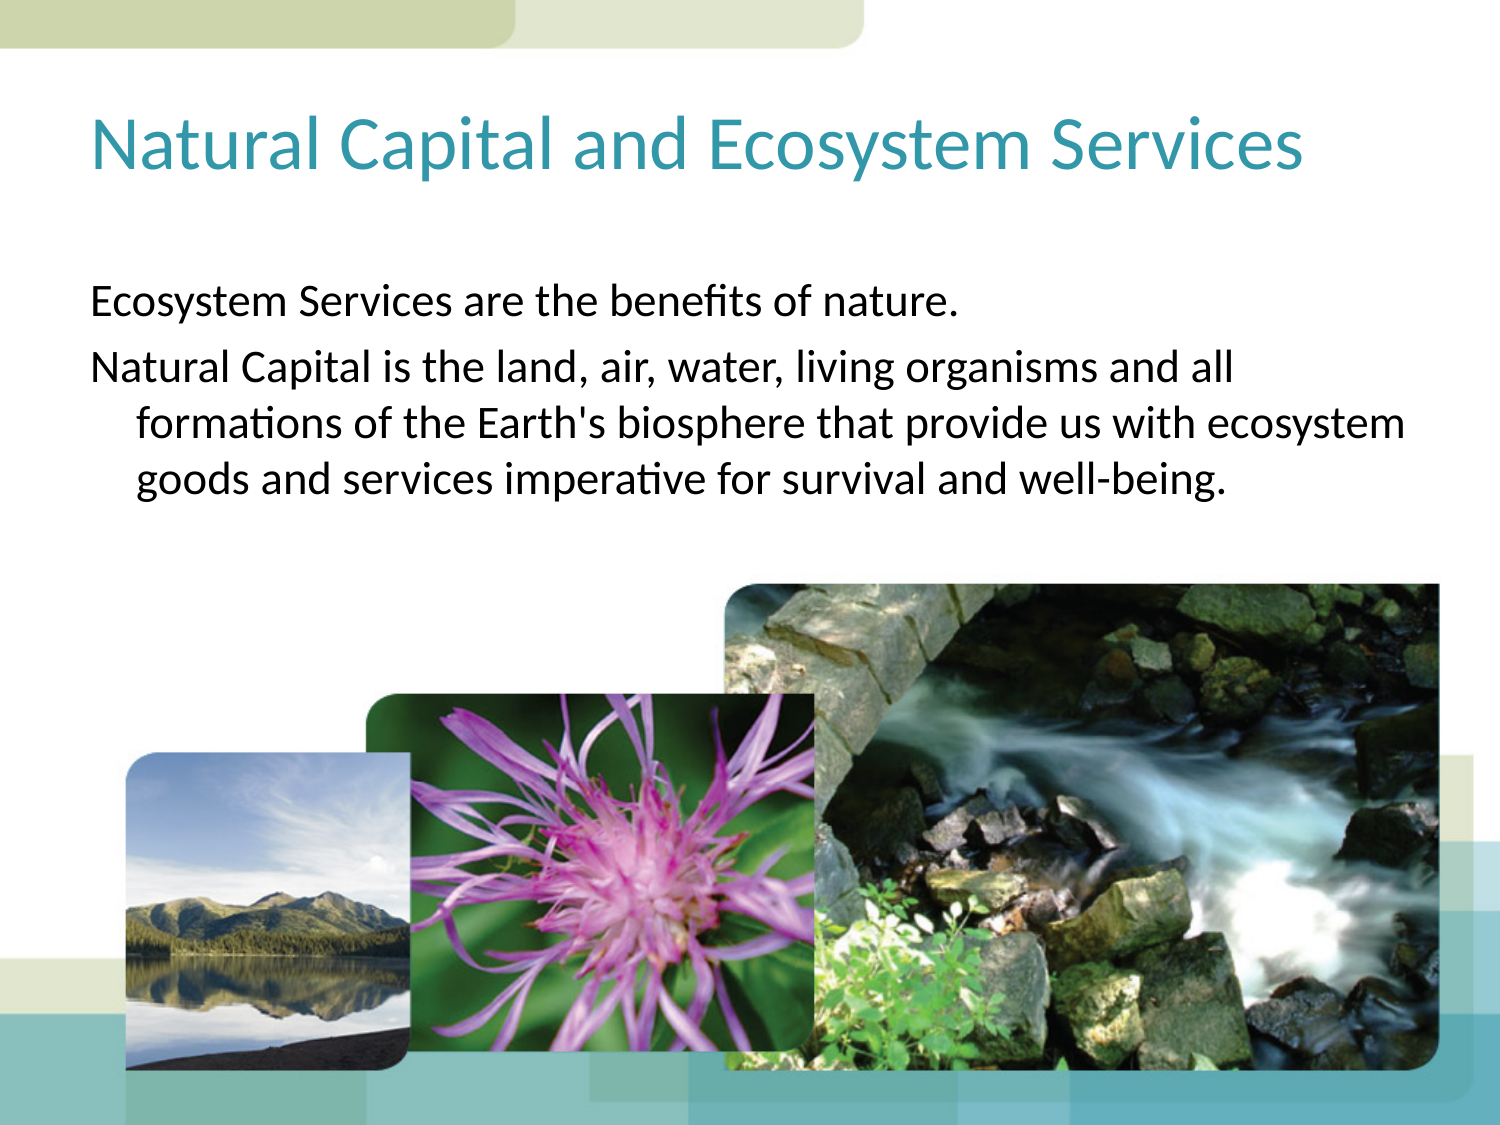

# Natural Capital and Ecosystem Services
Ecosystem Services are the benefits of nature.
Natural Capital is the land, air, water, living organisms and all formations of the Earth's biosphere that provide us with ecosystem goods and services imperative for survival and well-being.